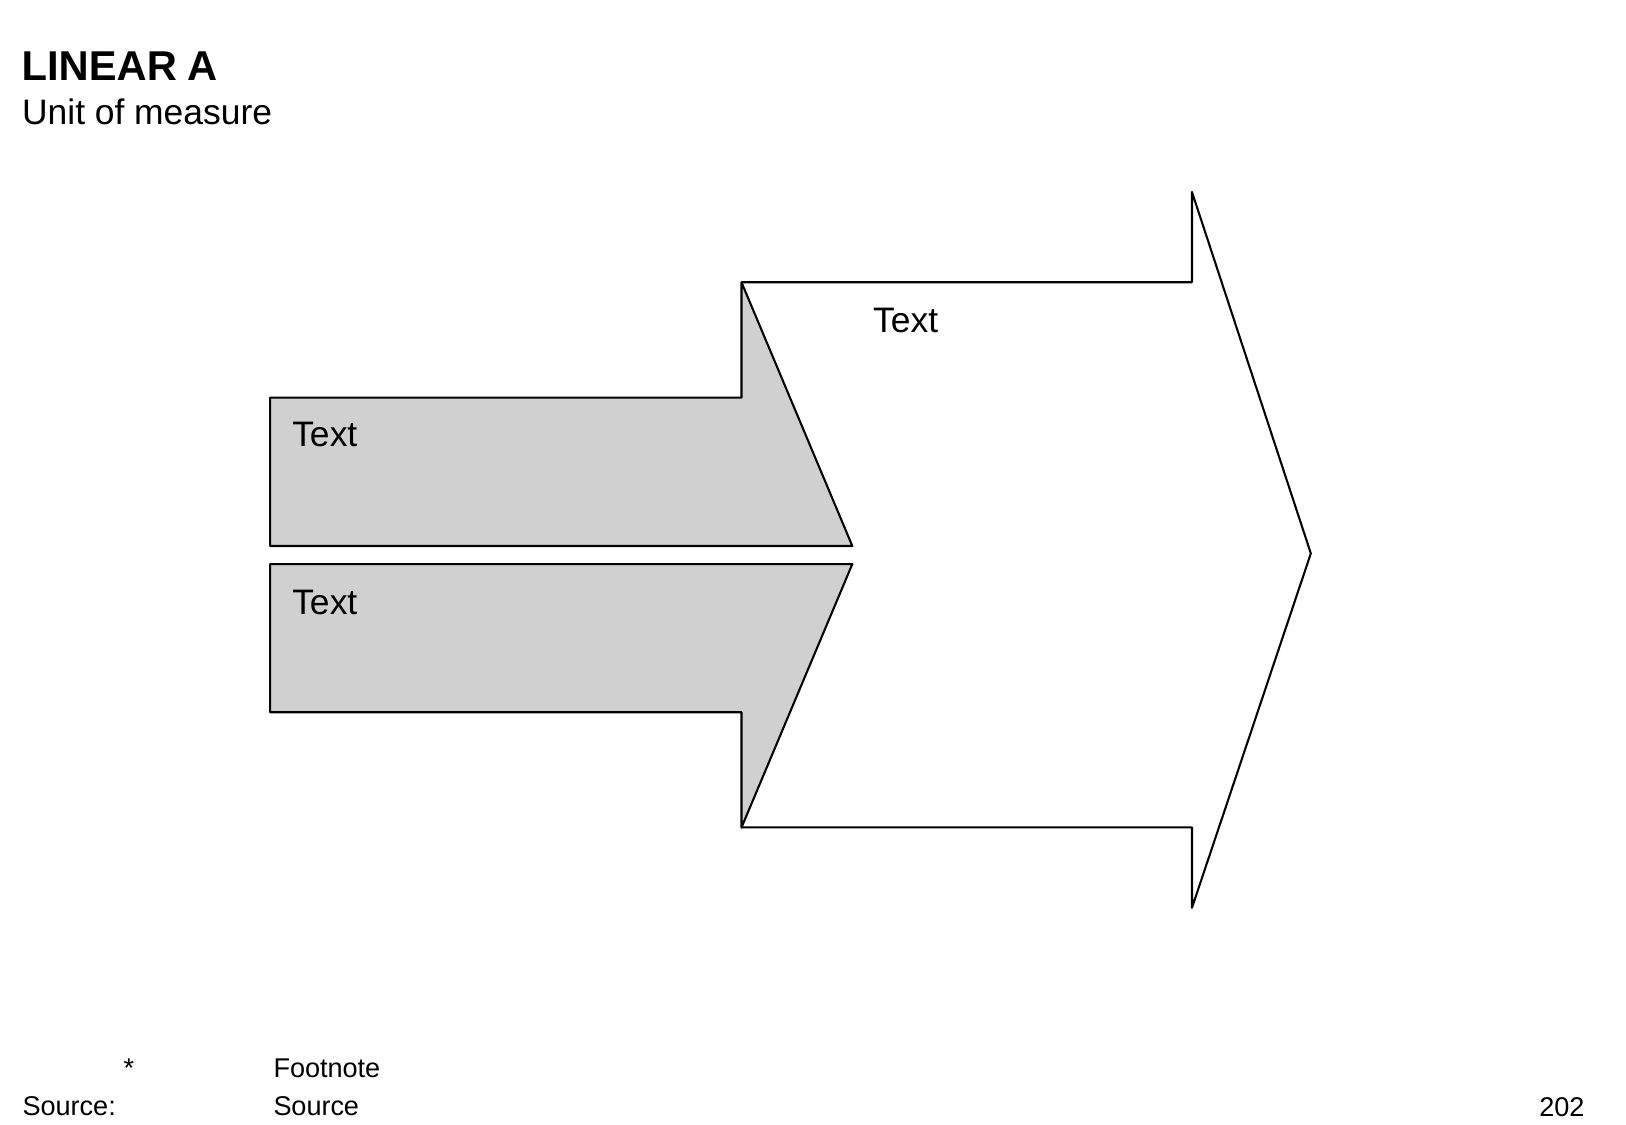

# LINEAR A
Unit of measure

Text
Text

Text
	*	Footnote
Source:		Source
202